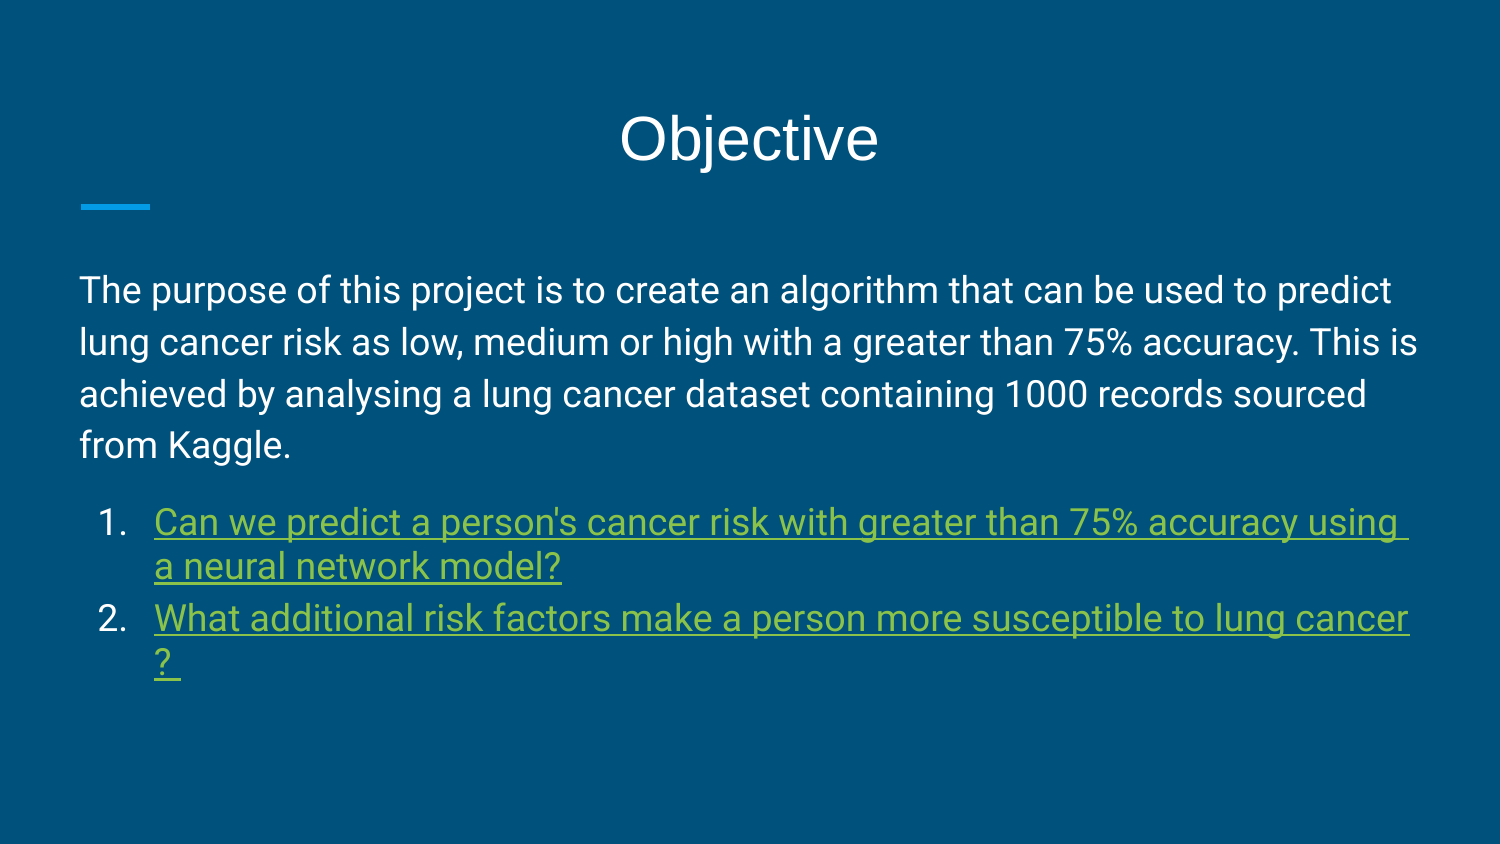

# Objective
The purpose of this project is to create an algorithm that can be used to predict lung cancer risk as low, medium or high with a greater than 75% accuracy. This is achieved by analysing a lung cancer dataset containing 1000 records sourced from Kaggle.
Can we predict a person's cancer risk with greater than 75% accuracy using a neural network model?
What additional risk factors make a person more susceptible to lung cancer?